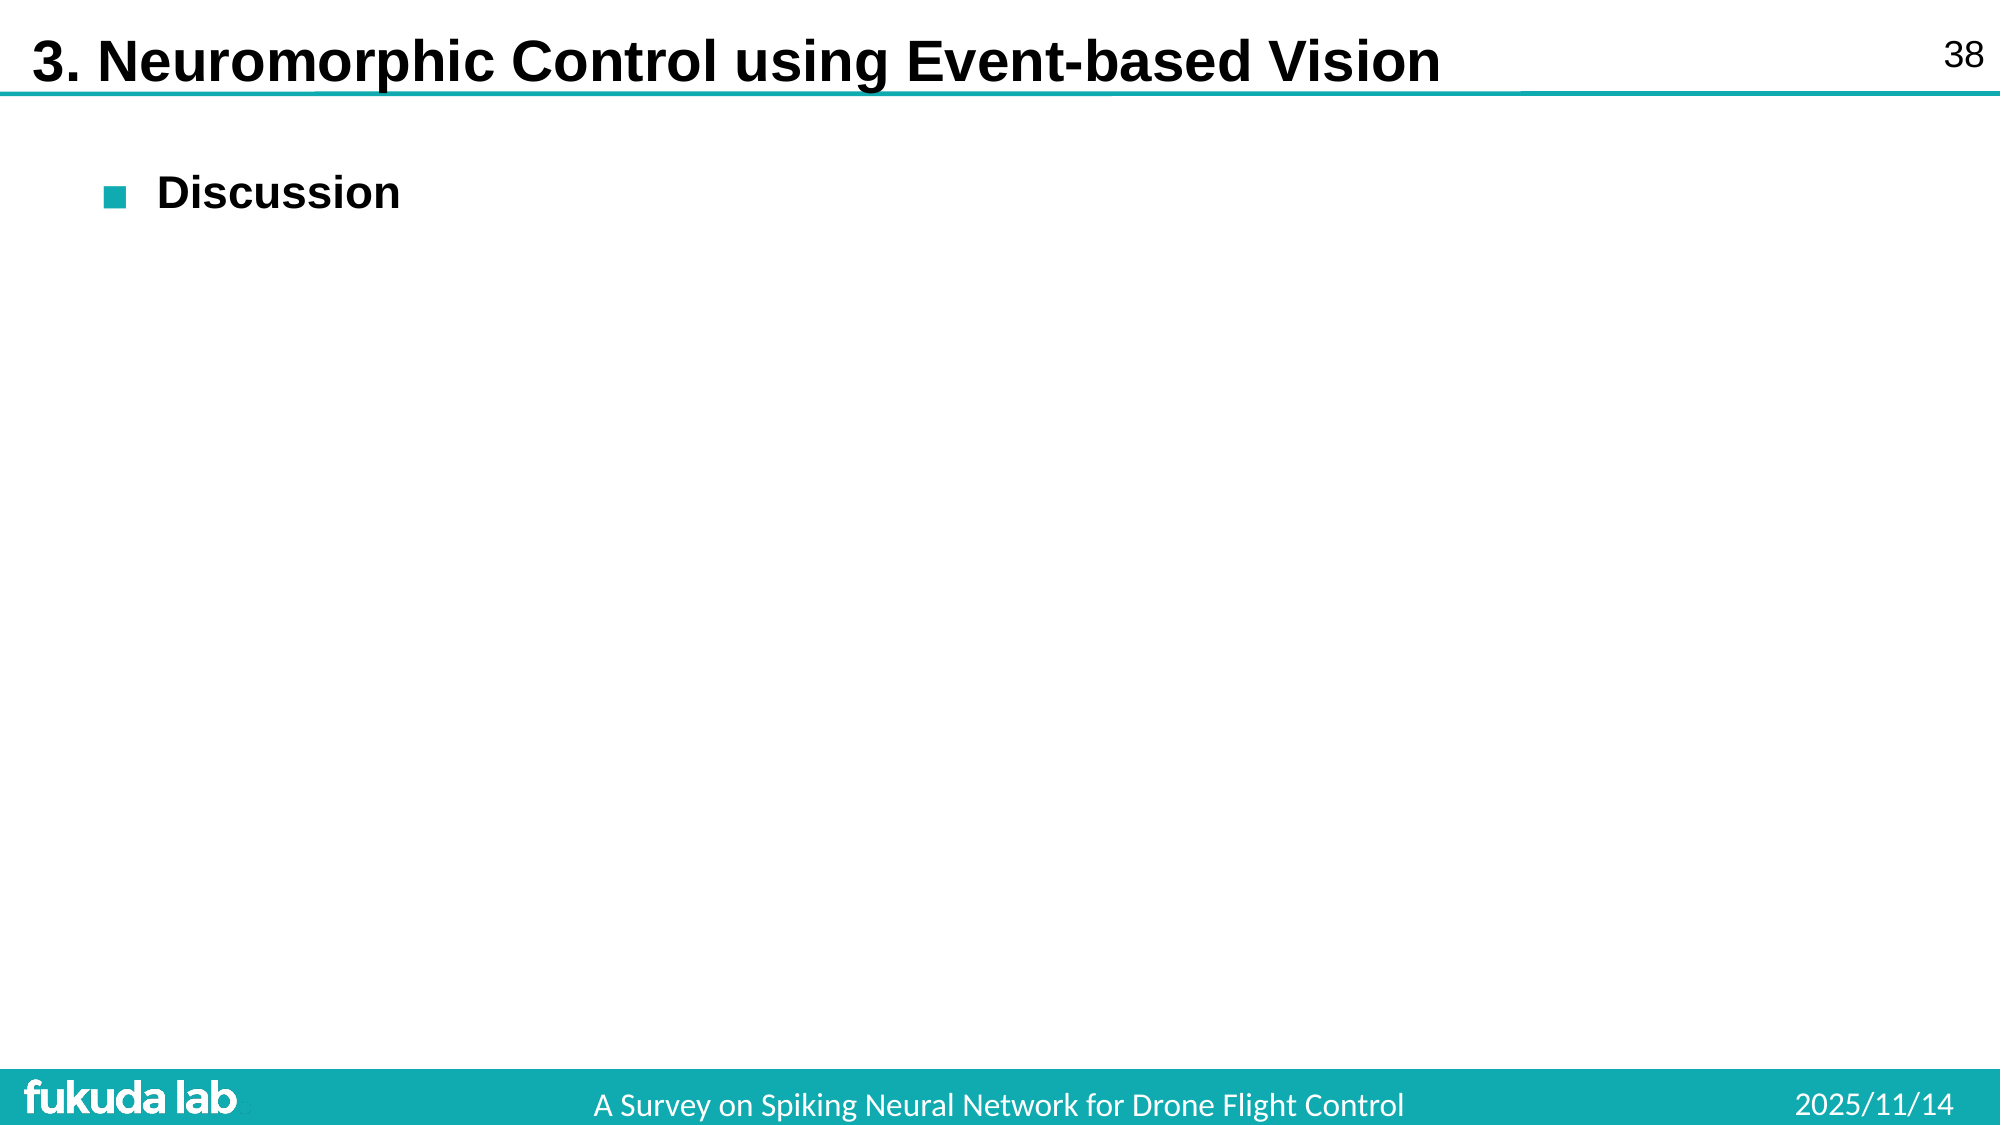

# 3. Neuromorphic Control using Event-based Vision
38
Discussion